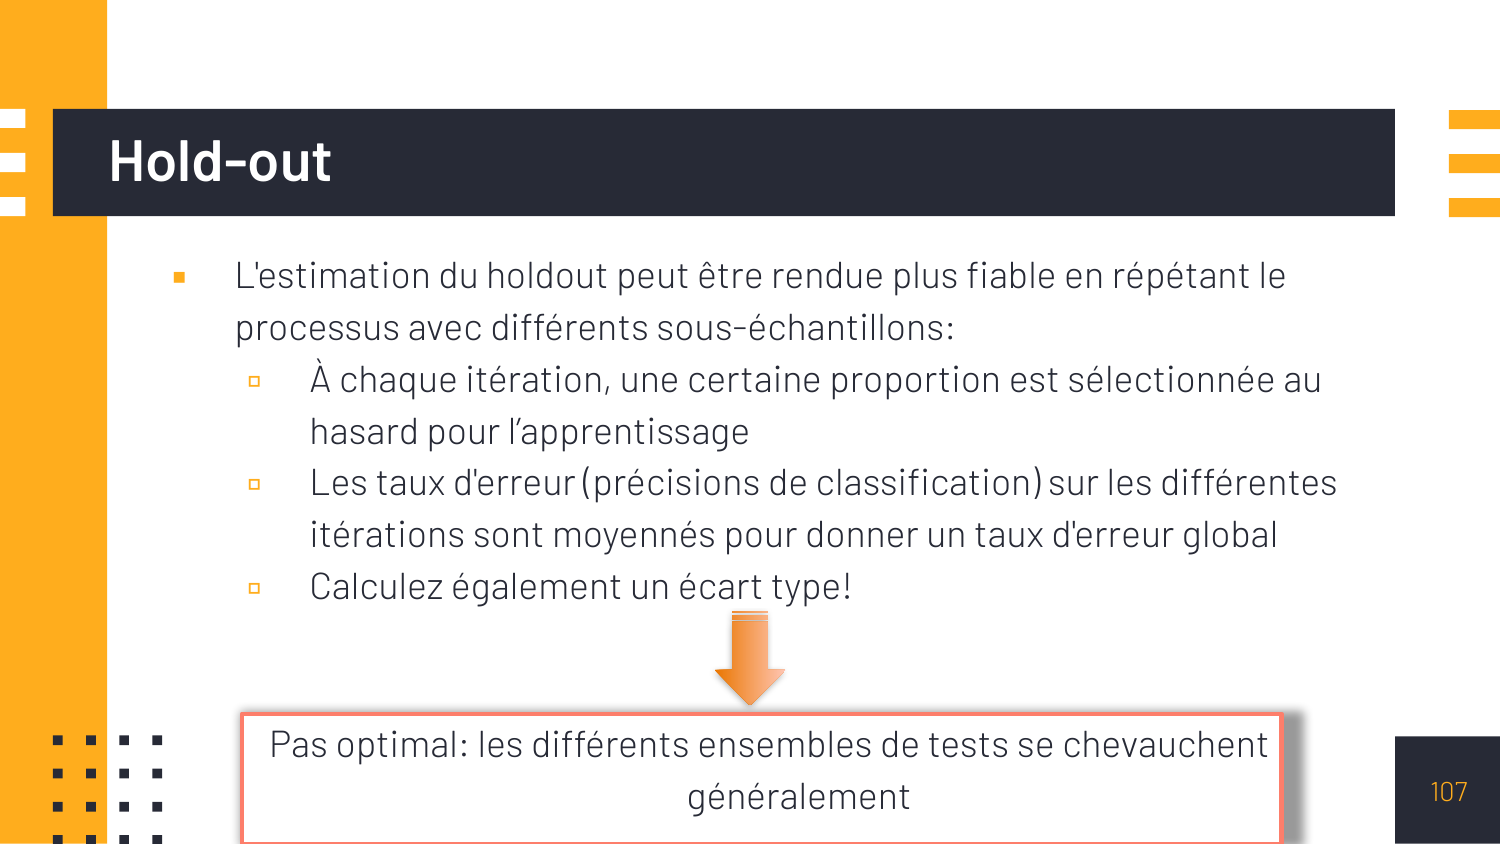

# Hold-out
L'estimation du holdout peut être rendue plus fiable en répétant le processus avec différents sous-échantillons:
À chaque itération, une certaine proportion est sélectionnée au hasard pour l’apprentissage
Les taux d'erreur (précisions de classification) sur les différentes itérations sont moyennés pour donner un taux d'erreur global
Calculez également un écart type!

Pas optimal: les différents ensembles de tests se chevauchent généralement
107